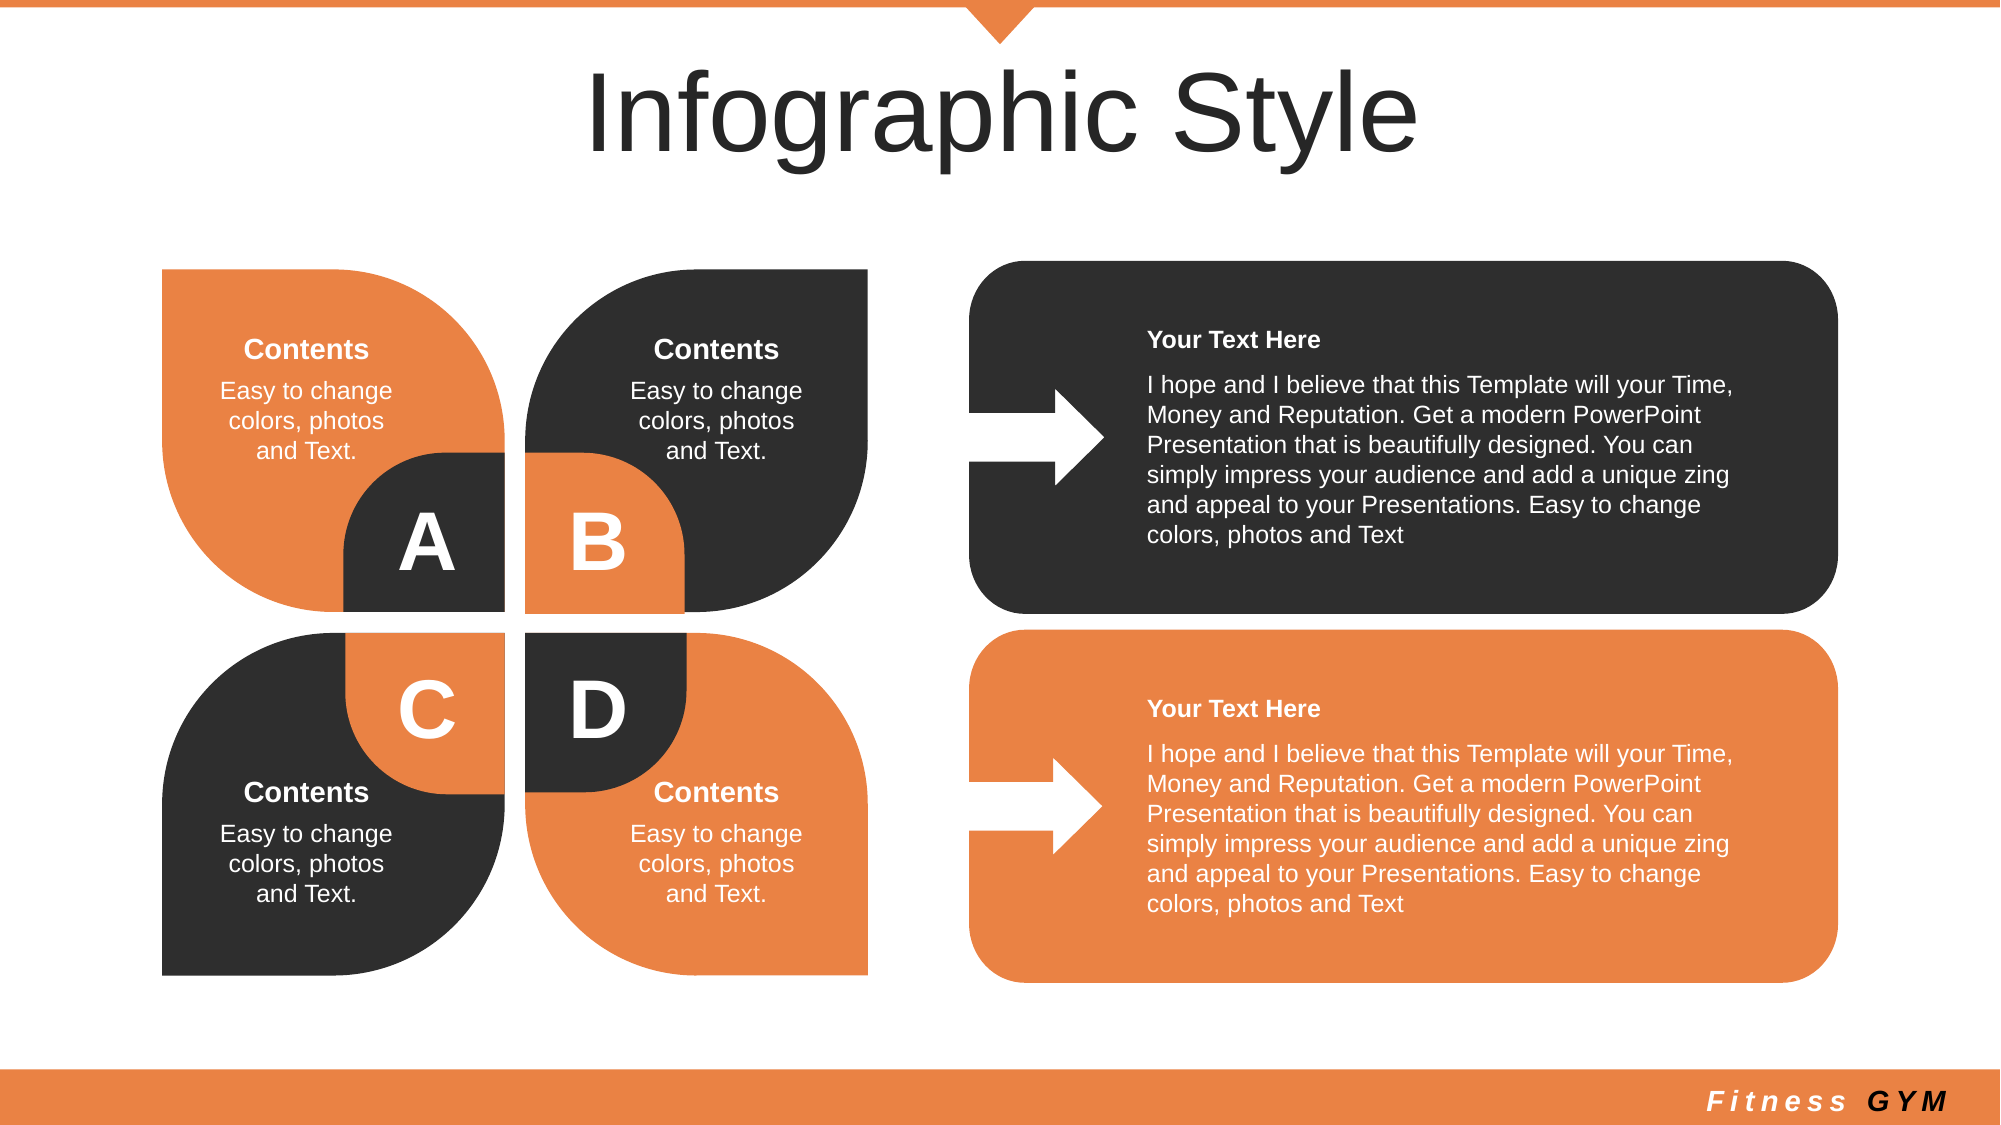

Infographic Style

Your Text Here
I hope and I believe that this Template will your Time, Money and Reputation. Get a modern PowerPoint  Presentation that is beautifully designed. You can simply impress your audience and add a unique zing and appeal to your Presentations. Easy to change colors, photos and Text
Contents
Easy to change colors, photos and Text.
Contents
Easy to change colors, photos and Text.

A
B

C
D
Your Text Here
I hope and I believe that this Template will your Time, Money and Reputation. Get a modern PowerPoint  Presentation that is beautifully designed. You can simply impress your audience and add a unique zing and appeal to your Presentations. Easy to change colors, photos and Text
Contents
Easy to change colors, photos and Text.
Contents
Easy to change colors, photos and Text.